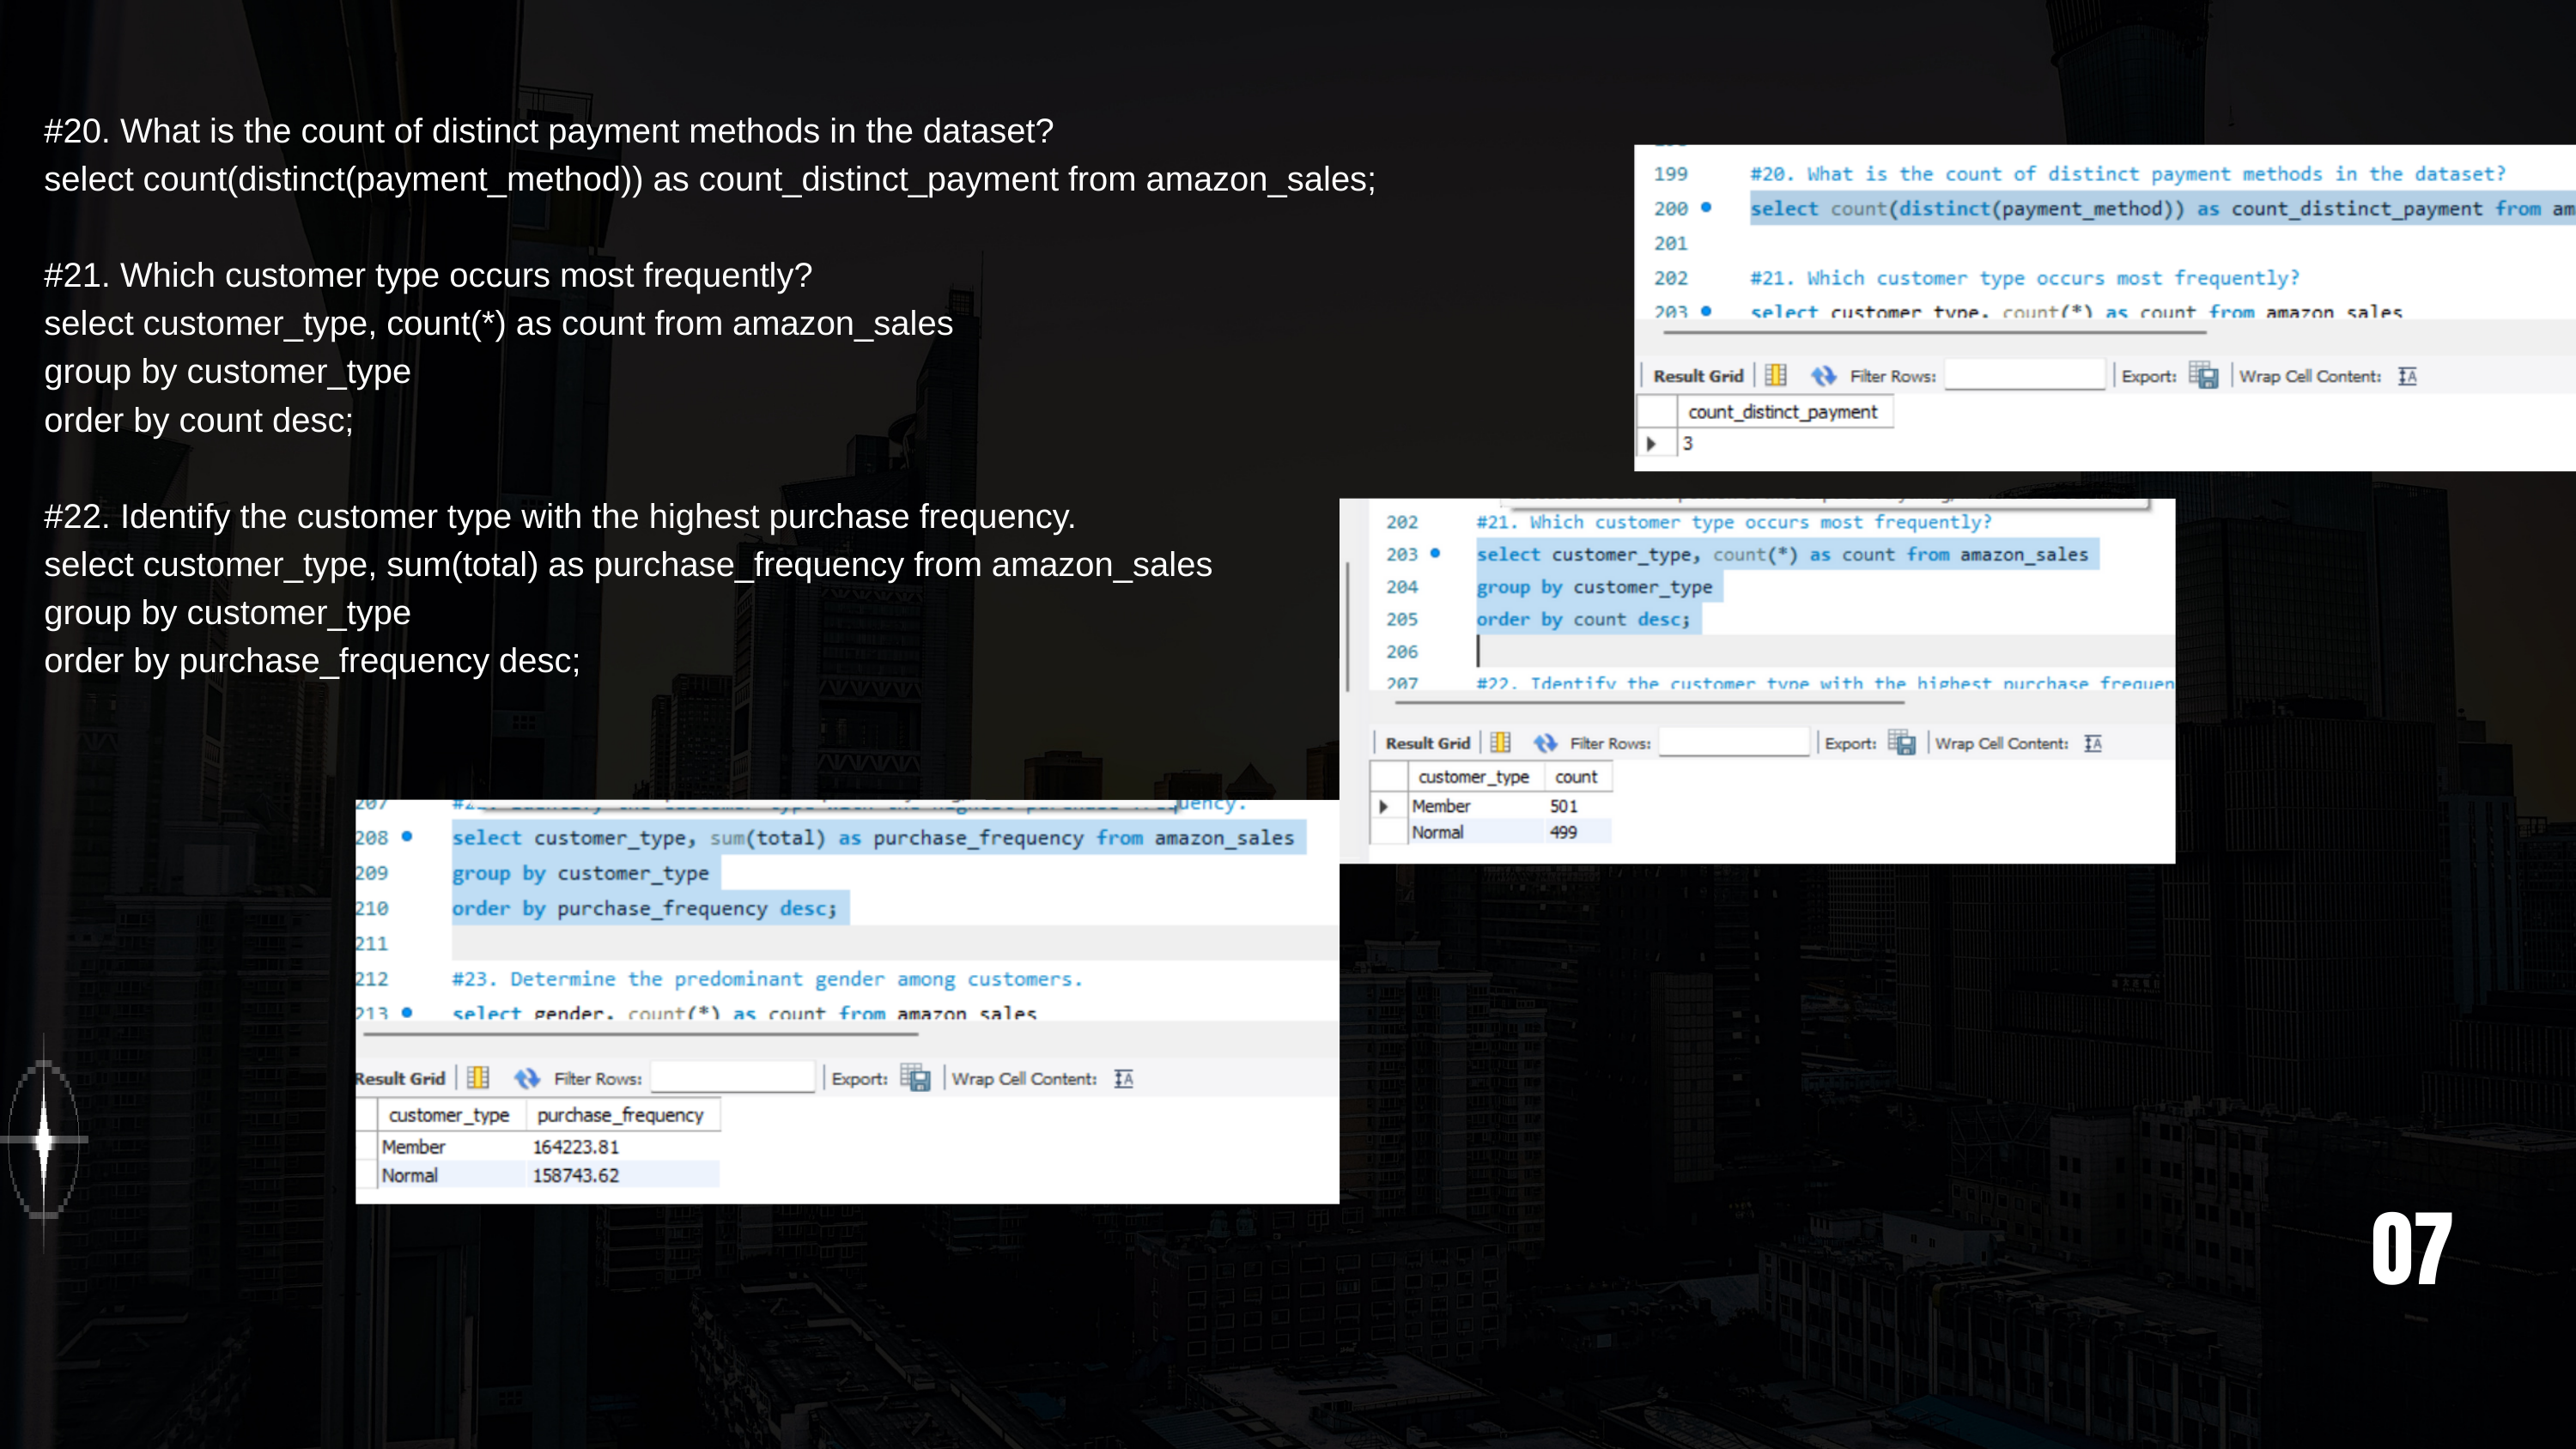

#20. What is the count of distinct payment methods in the dataset?
select count(distinct(payment_method)) as count_distinct_payment from amazon_sales;

#21. Which customer type occurs most frequently?
select customer_type, count(*) as count from amazon_sales
group by customer_type
order by count desc;

#22. Identify the customer type with the highest purchase frequency.
select customer_type, sum(total) as purchase_frequency from amazon_sales
group by customer_type
order by purchase_frequency desc;

07